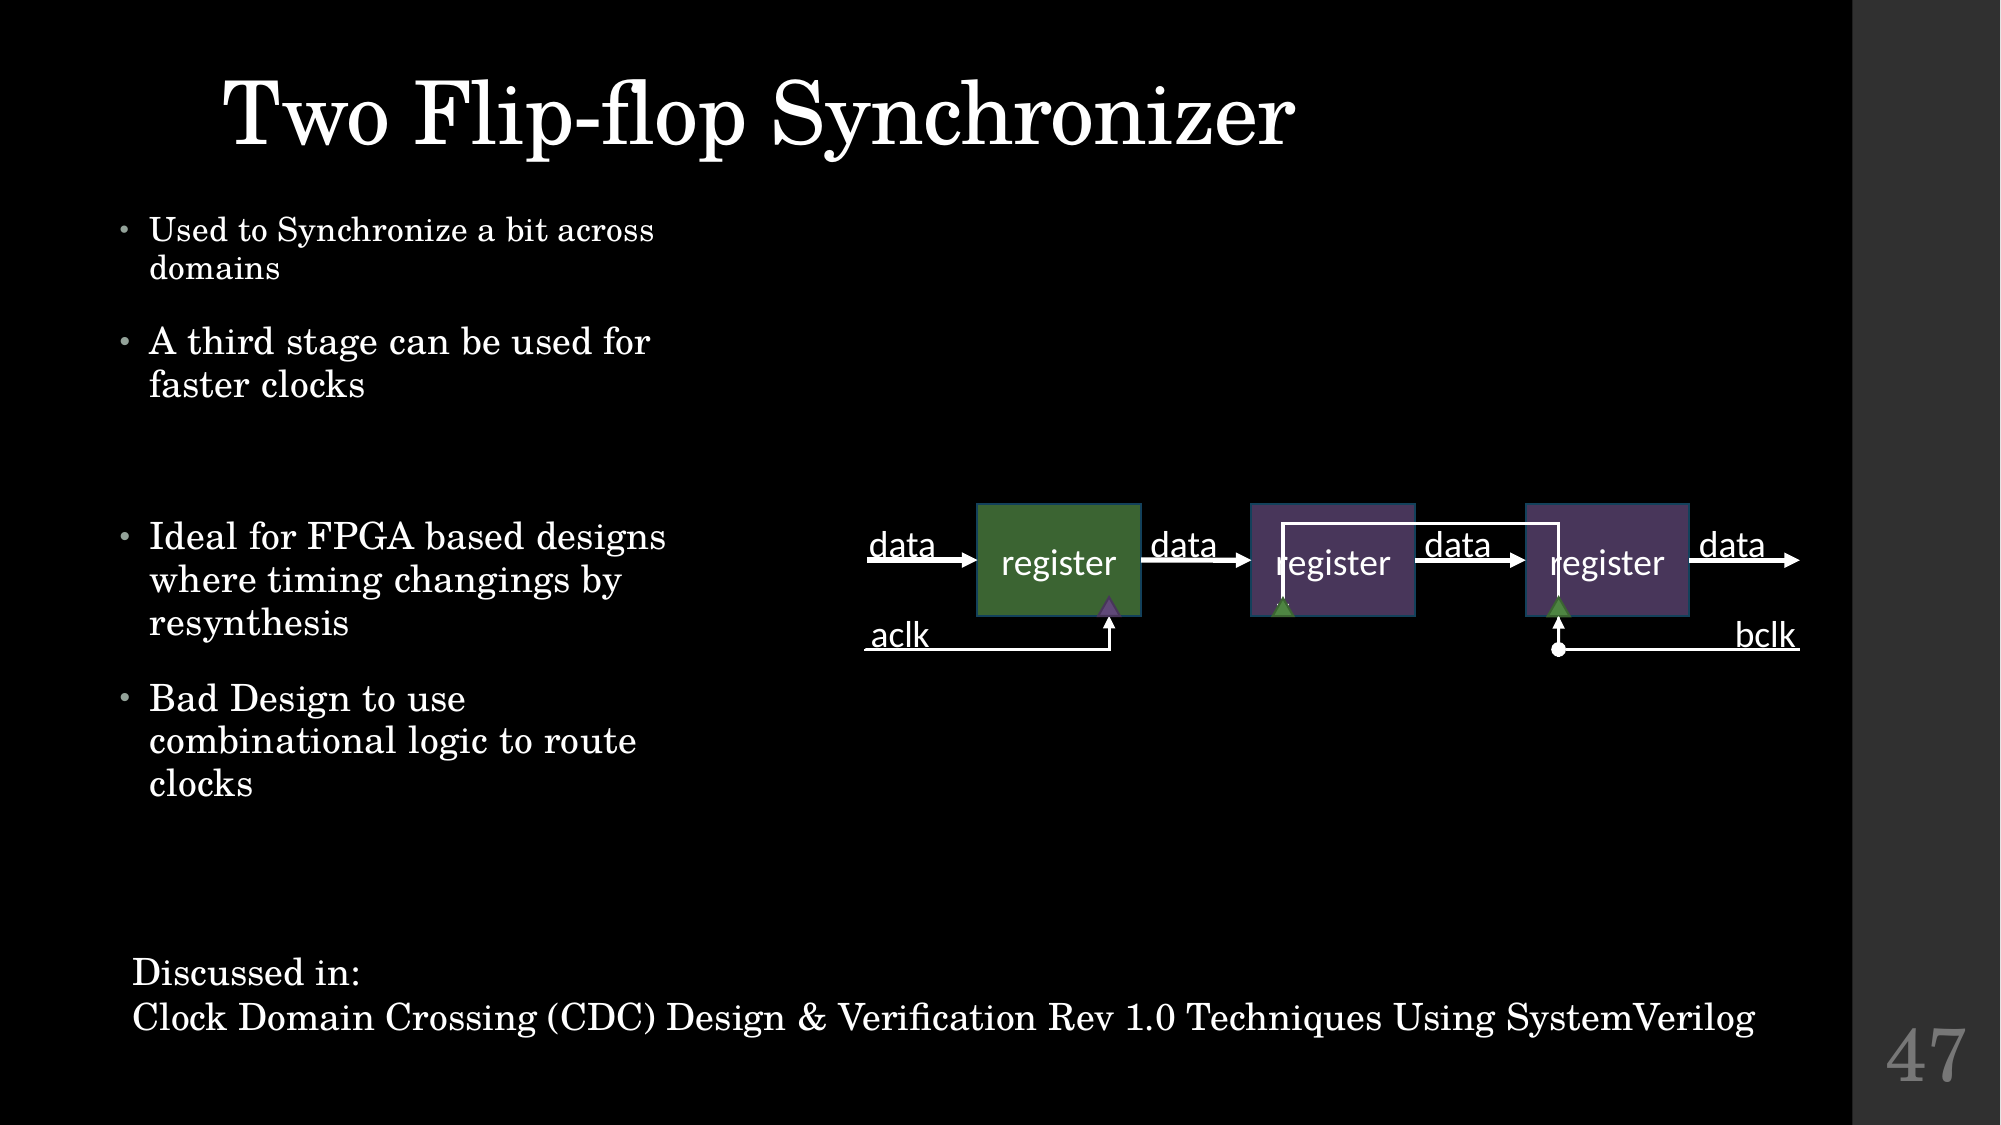

# Two Flip-flop Synchronizer
Used to Synchronize a bit across domains
A third stage can be used for faster clocks

Ideal for FPGA based designs where timing changings by resynthesis
Bad Design to use combinational logic to route clocks

register
register
register
data
data
data
data

aclk
bclk

Discussed in:
Clock Domain Crossing (CDC) Design & Verification Rev 1.0 Techniques Using SystemVerilog
47